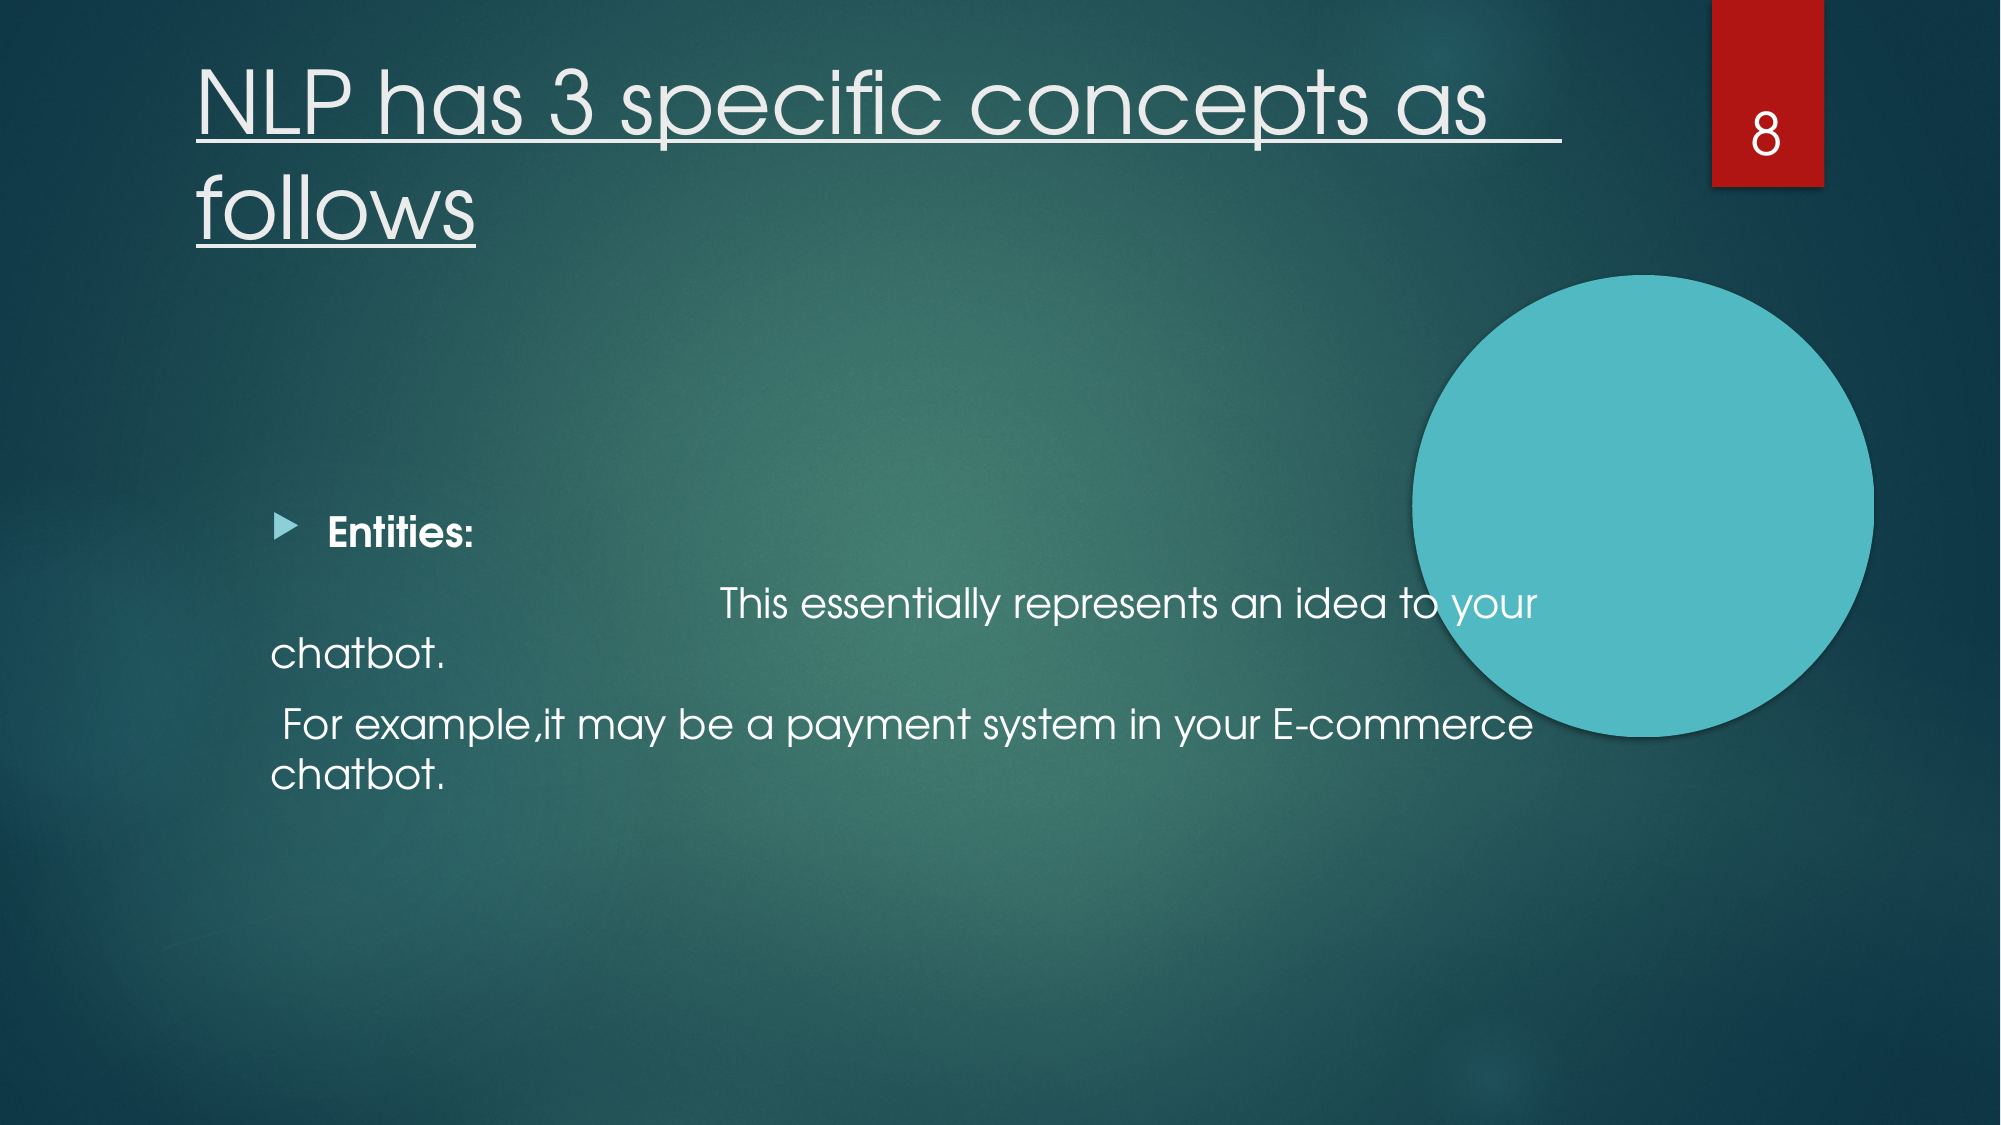

NLP has 3 specific concepts as    follows
8
Entities:
			This essentially represents an idea to your chatbot.
 For example,it may be a payment system in your E-commerce chatbot.